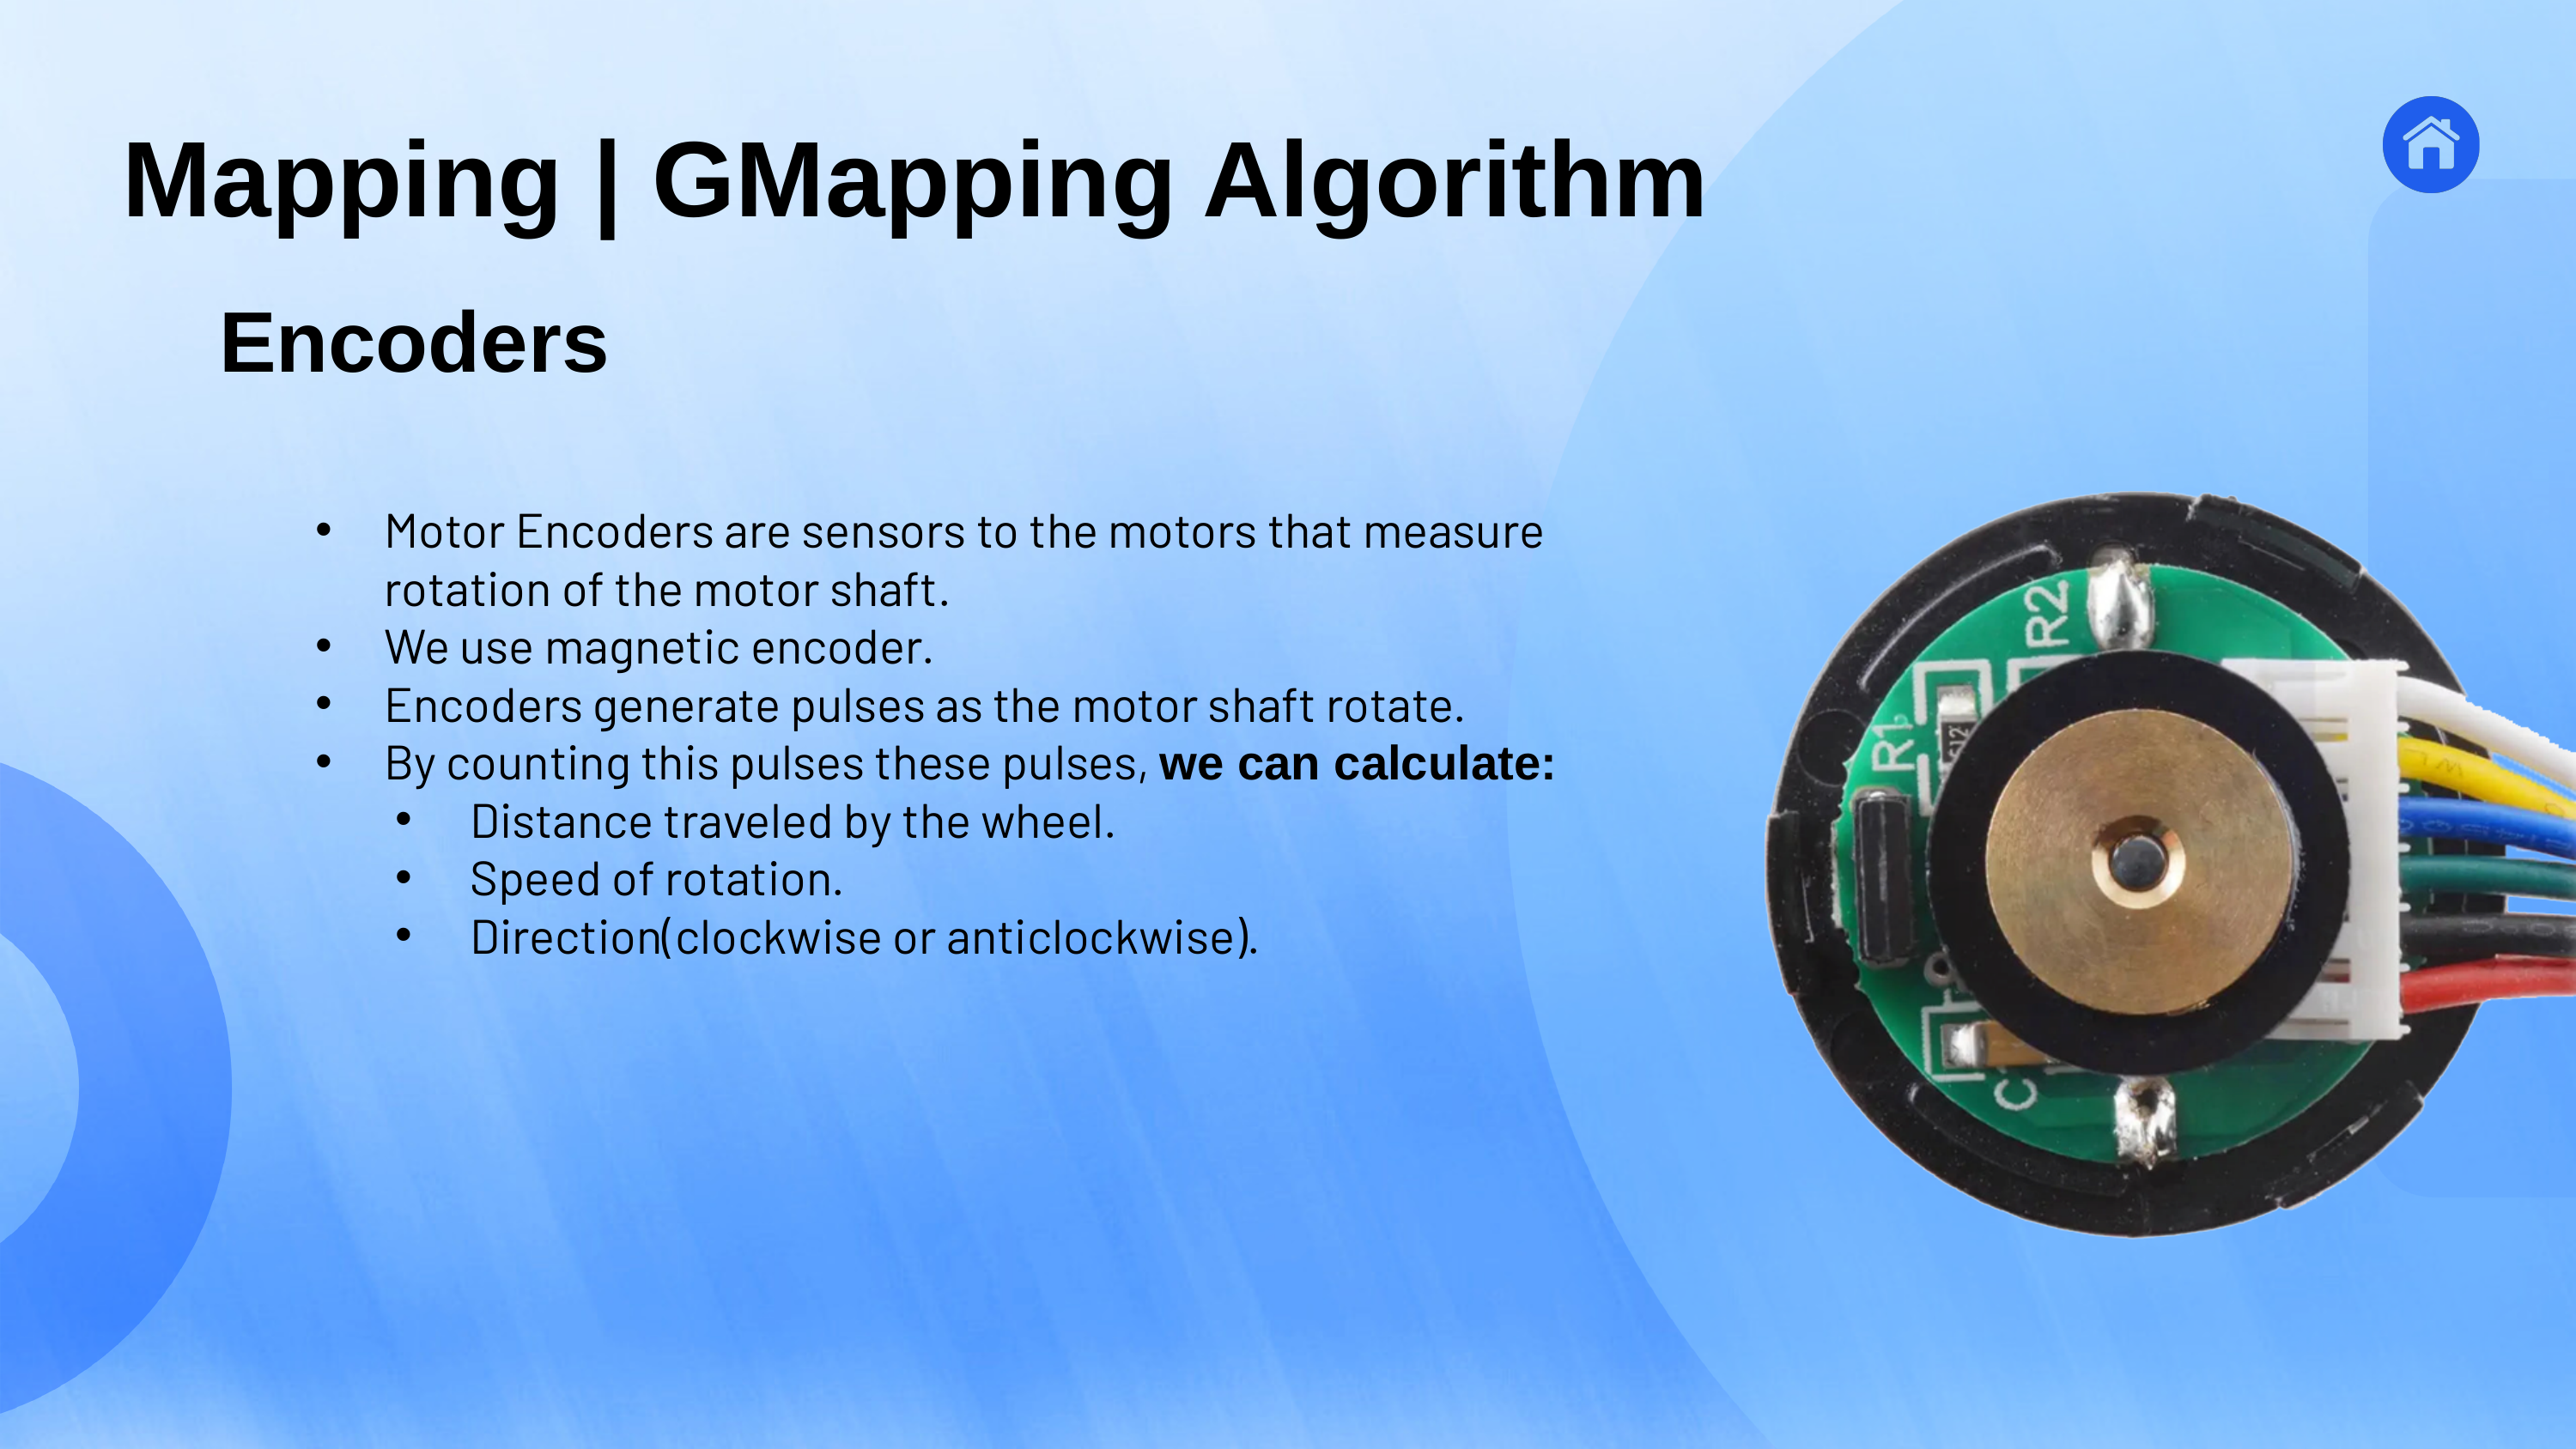

Mapping | GMapping Algorithm
4
Mapping &
Navigation
Encoders

Motor Encoders are sensors to the motors that measure rotation of the motor shaft.
We use magnetic encoder.
Encoders generate pulses as the motor shaft rotate.
By counting this pulses these pulses, we can calculate:
Distance traveled by the wheel.
Speed of rotation.
Direction(clockwise or anticlockwise).
3
Ros &
Kinematics
5
Person
Tracking
6
Product
Recognition
7
Wireless
Comm
1
Introduction
2
Application
CONTENT